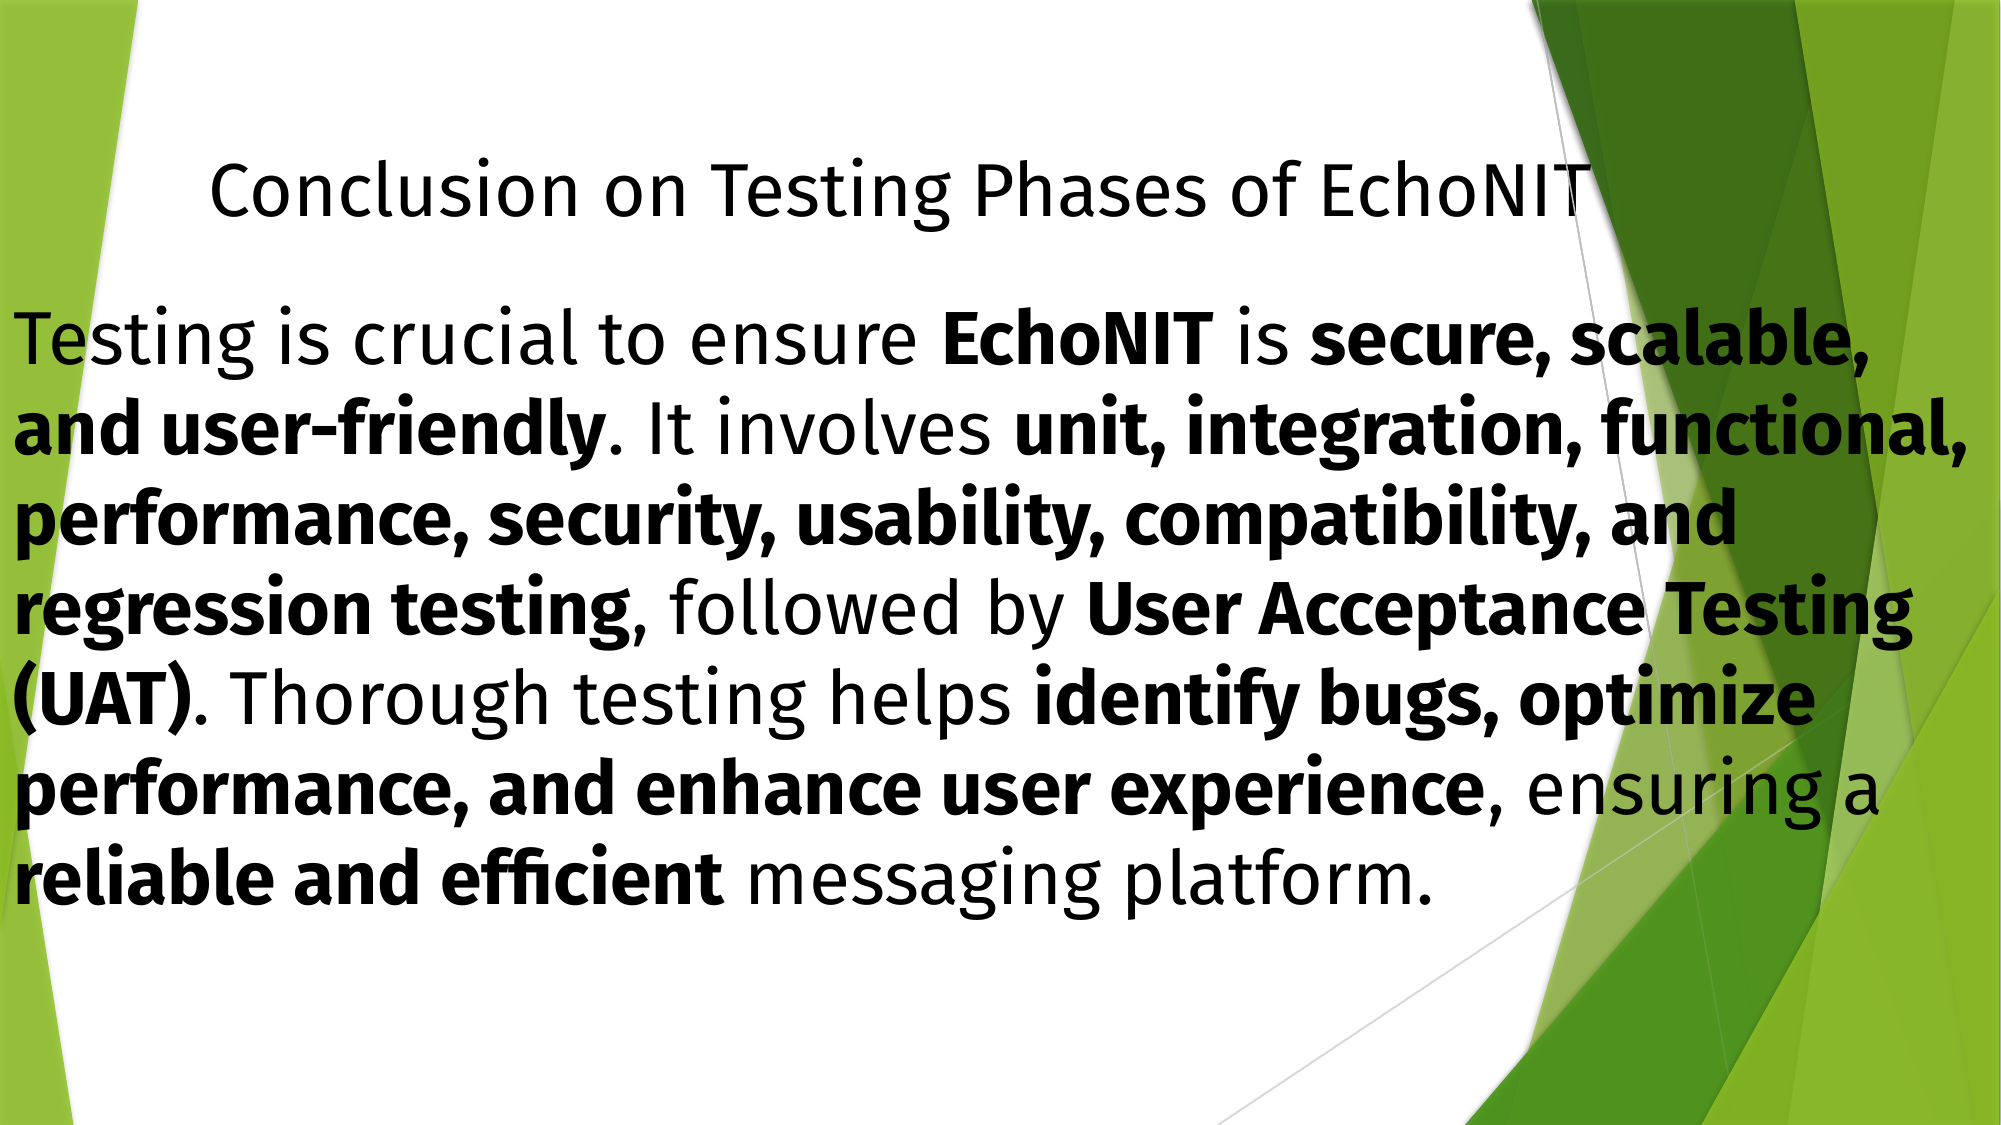

# Conclusion on Testing Phases of EchoNIT

Testing is crucial to ensure EchoNIT is secure, scalable, and user-friendly. It involves unit, integration, functional, performance, security, usability, compatibility, and regression testing, followed by User Acceptance Testing (UAT). Thorough testing helps identify bugs, optimize performance, and enhance user experience, ensuring a reliable and efficient messaging platform.